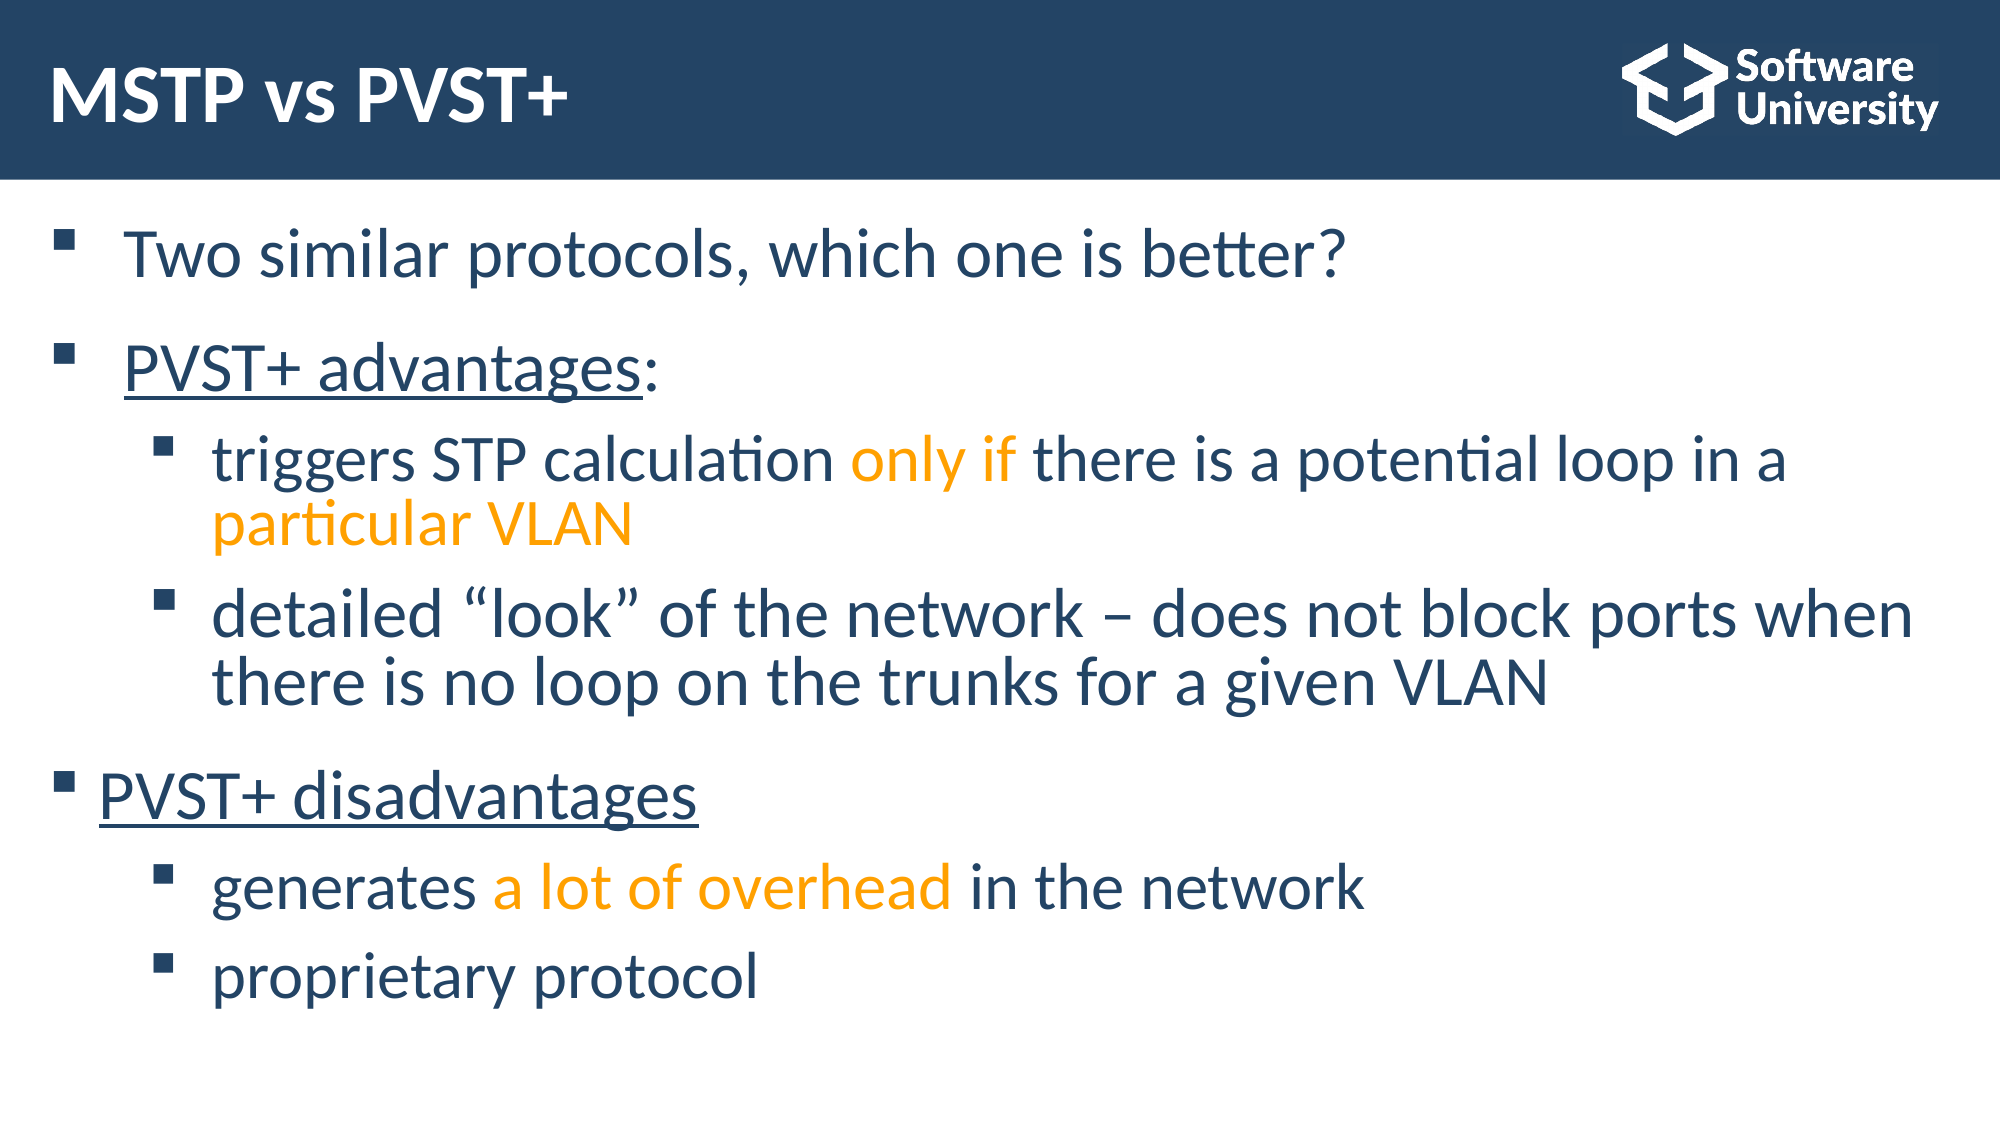

# MSTP vs PVST+
Two similar protocols, which one is better?
PVST+ advantages:
triggers STP calculation only if there is a potential loop in a
particular VLAN
detailed “look” of the network – does not block ports when there is no loop on the trunks for a given VLAN
PVST+ disadvantages
generates a lot of overhead in the network
proprietary protocol